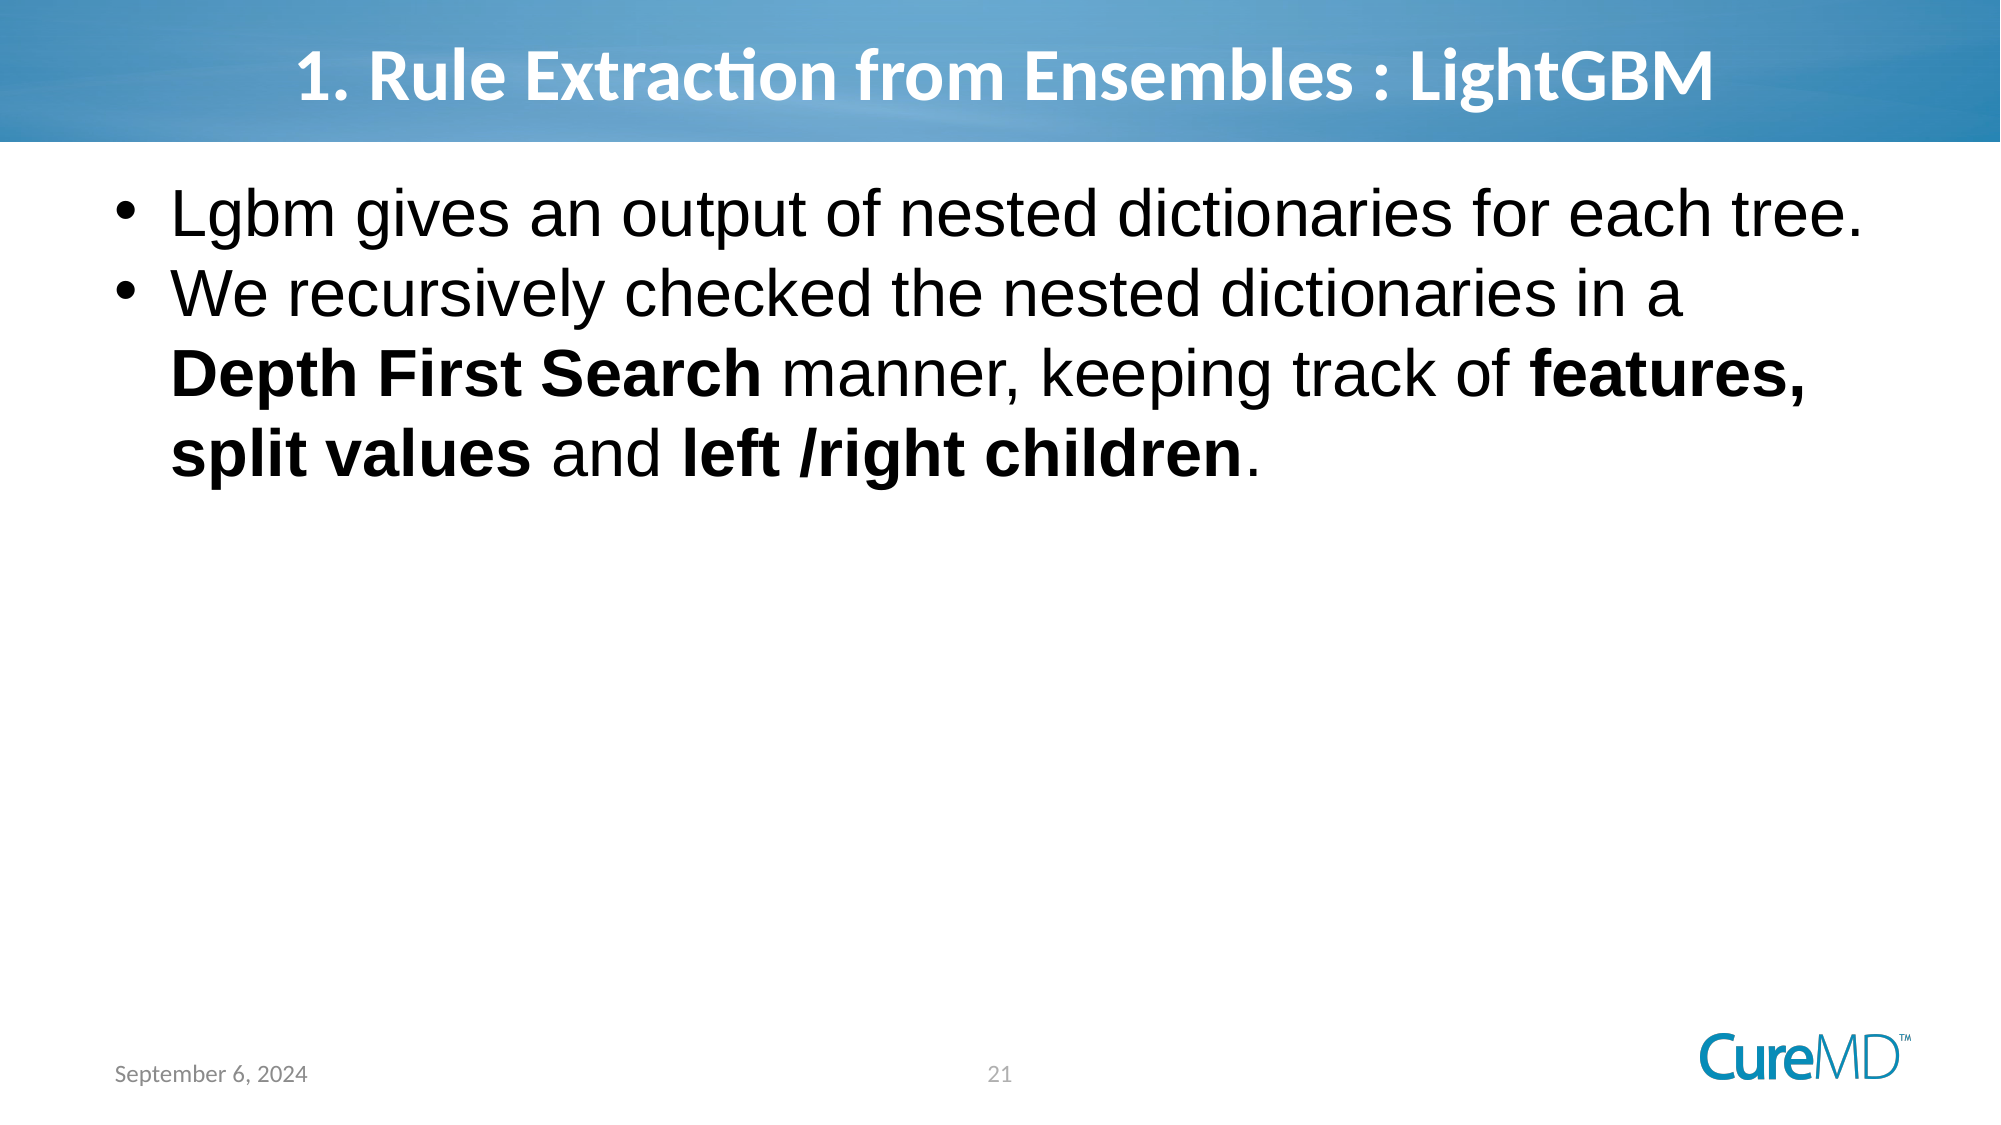

# 1. Rule Extraction from Ensembles : LightGBM
Lgbm gives an output of nested dictionaries for each tree.
We recursively checked the nested dictionaries in a Depth First Search manner, keeping track of features, split values and left /right children.

September 6, 2024
21